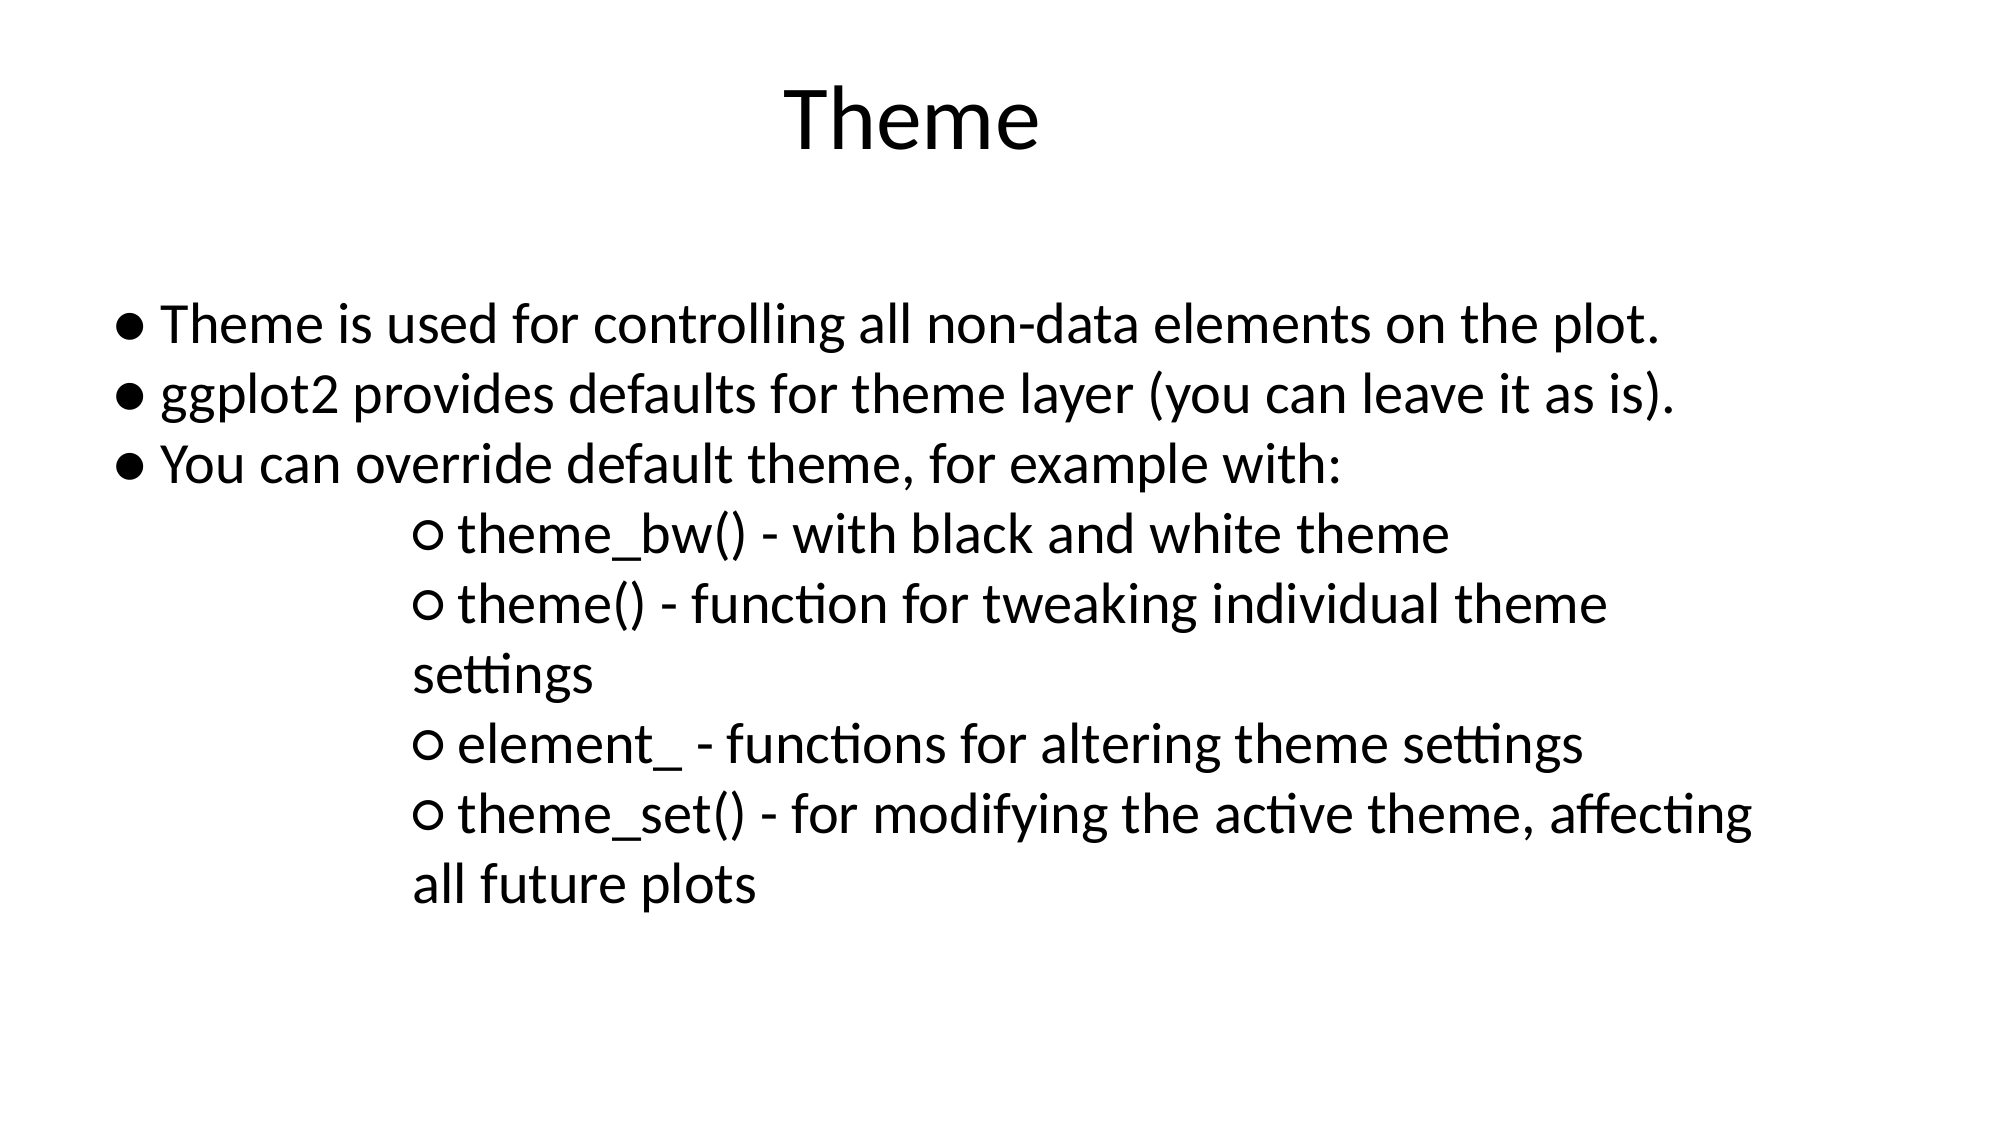

Theme
● Theme is used for controlling all non-data elements on the plot.
● ggplot2 provides defaults for theme layer (you can leave it as is).
● You can override default theme, for example with:
		○ theme_bw() - with black and white theme
		○ theme() - function for tweaking individual theme 			settings
		○ element_ - functions for altering theme settings
		○ theme_set() - for modifying the active theme, affecting 		all future plots